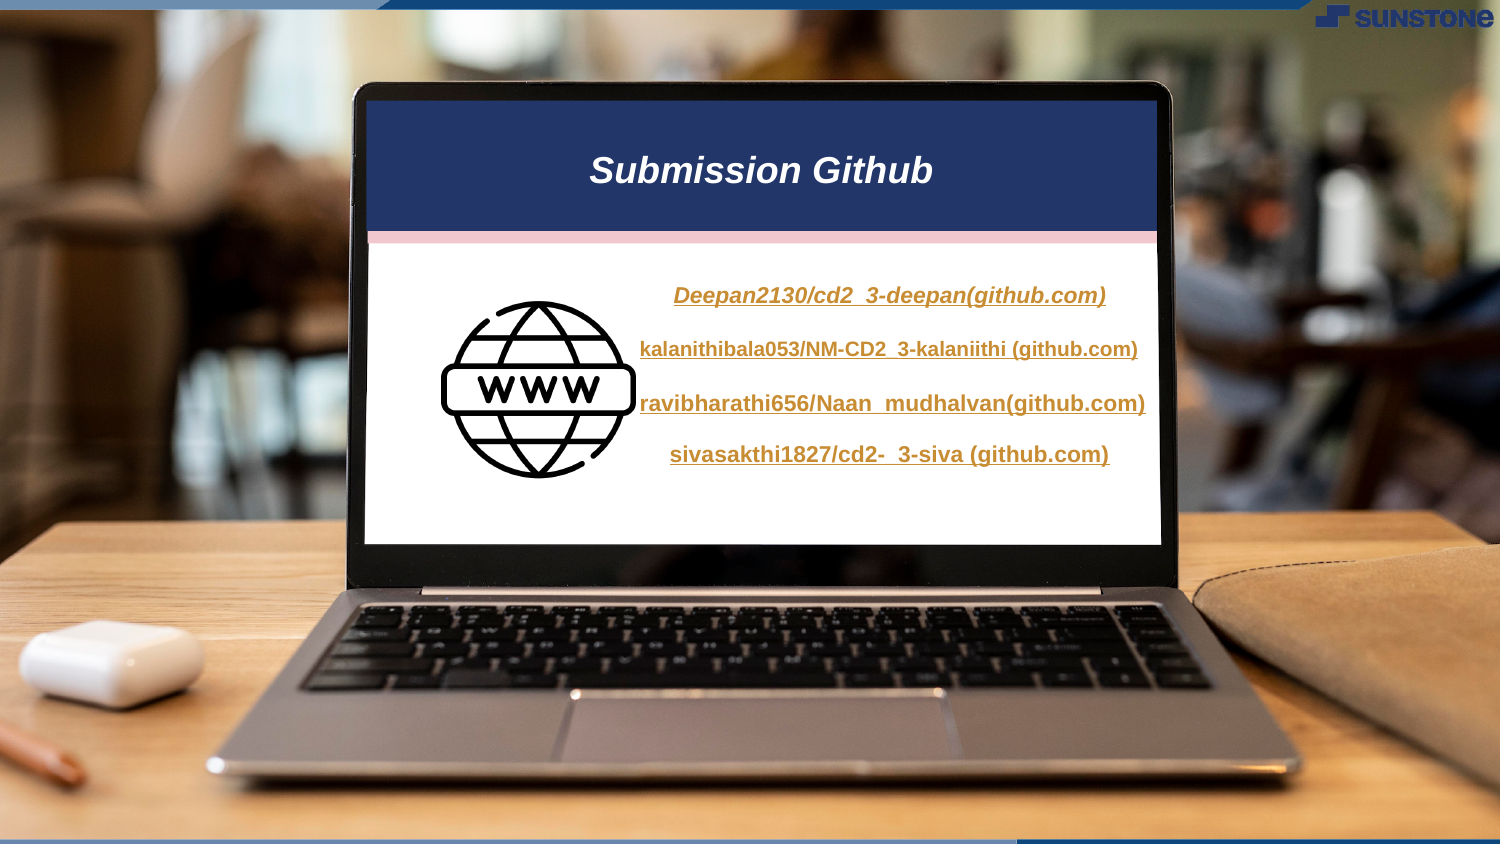

Submission Github
Deepan2130/cd2_3-deepan(github.com)
kalanithibala053/NM-CD2_3-kalaniithi (github.com)
ravibharathi656/Naan_mudhalvan(github.com)
sivasakthi1827/cd2-_3-siva (github.com)